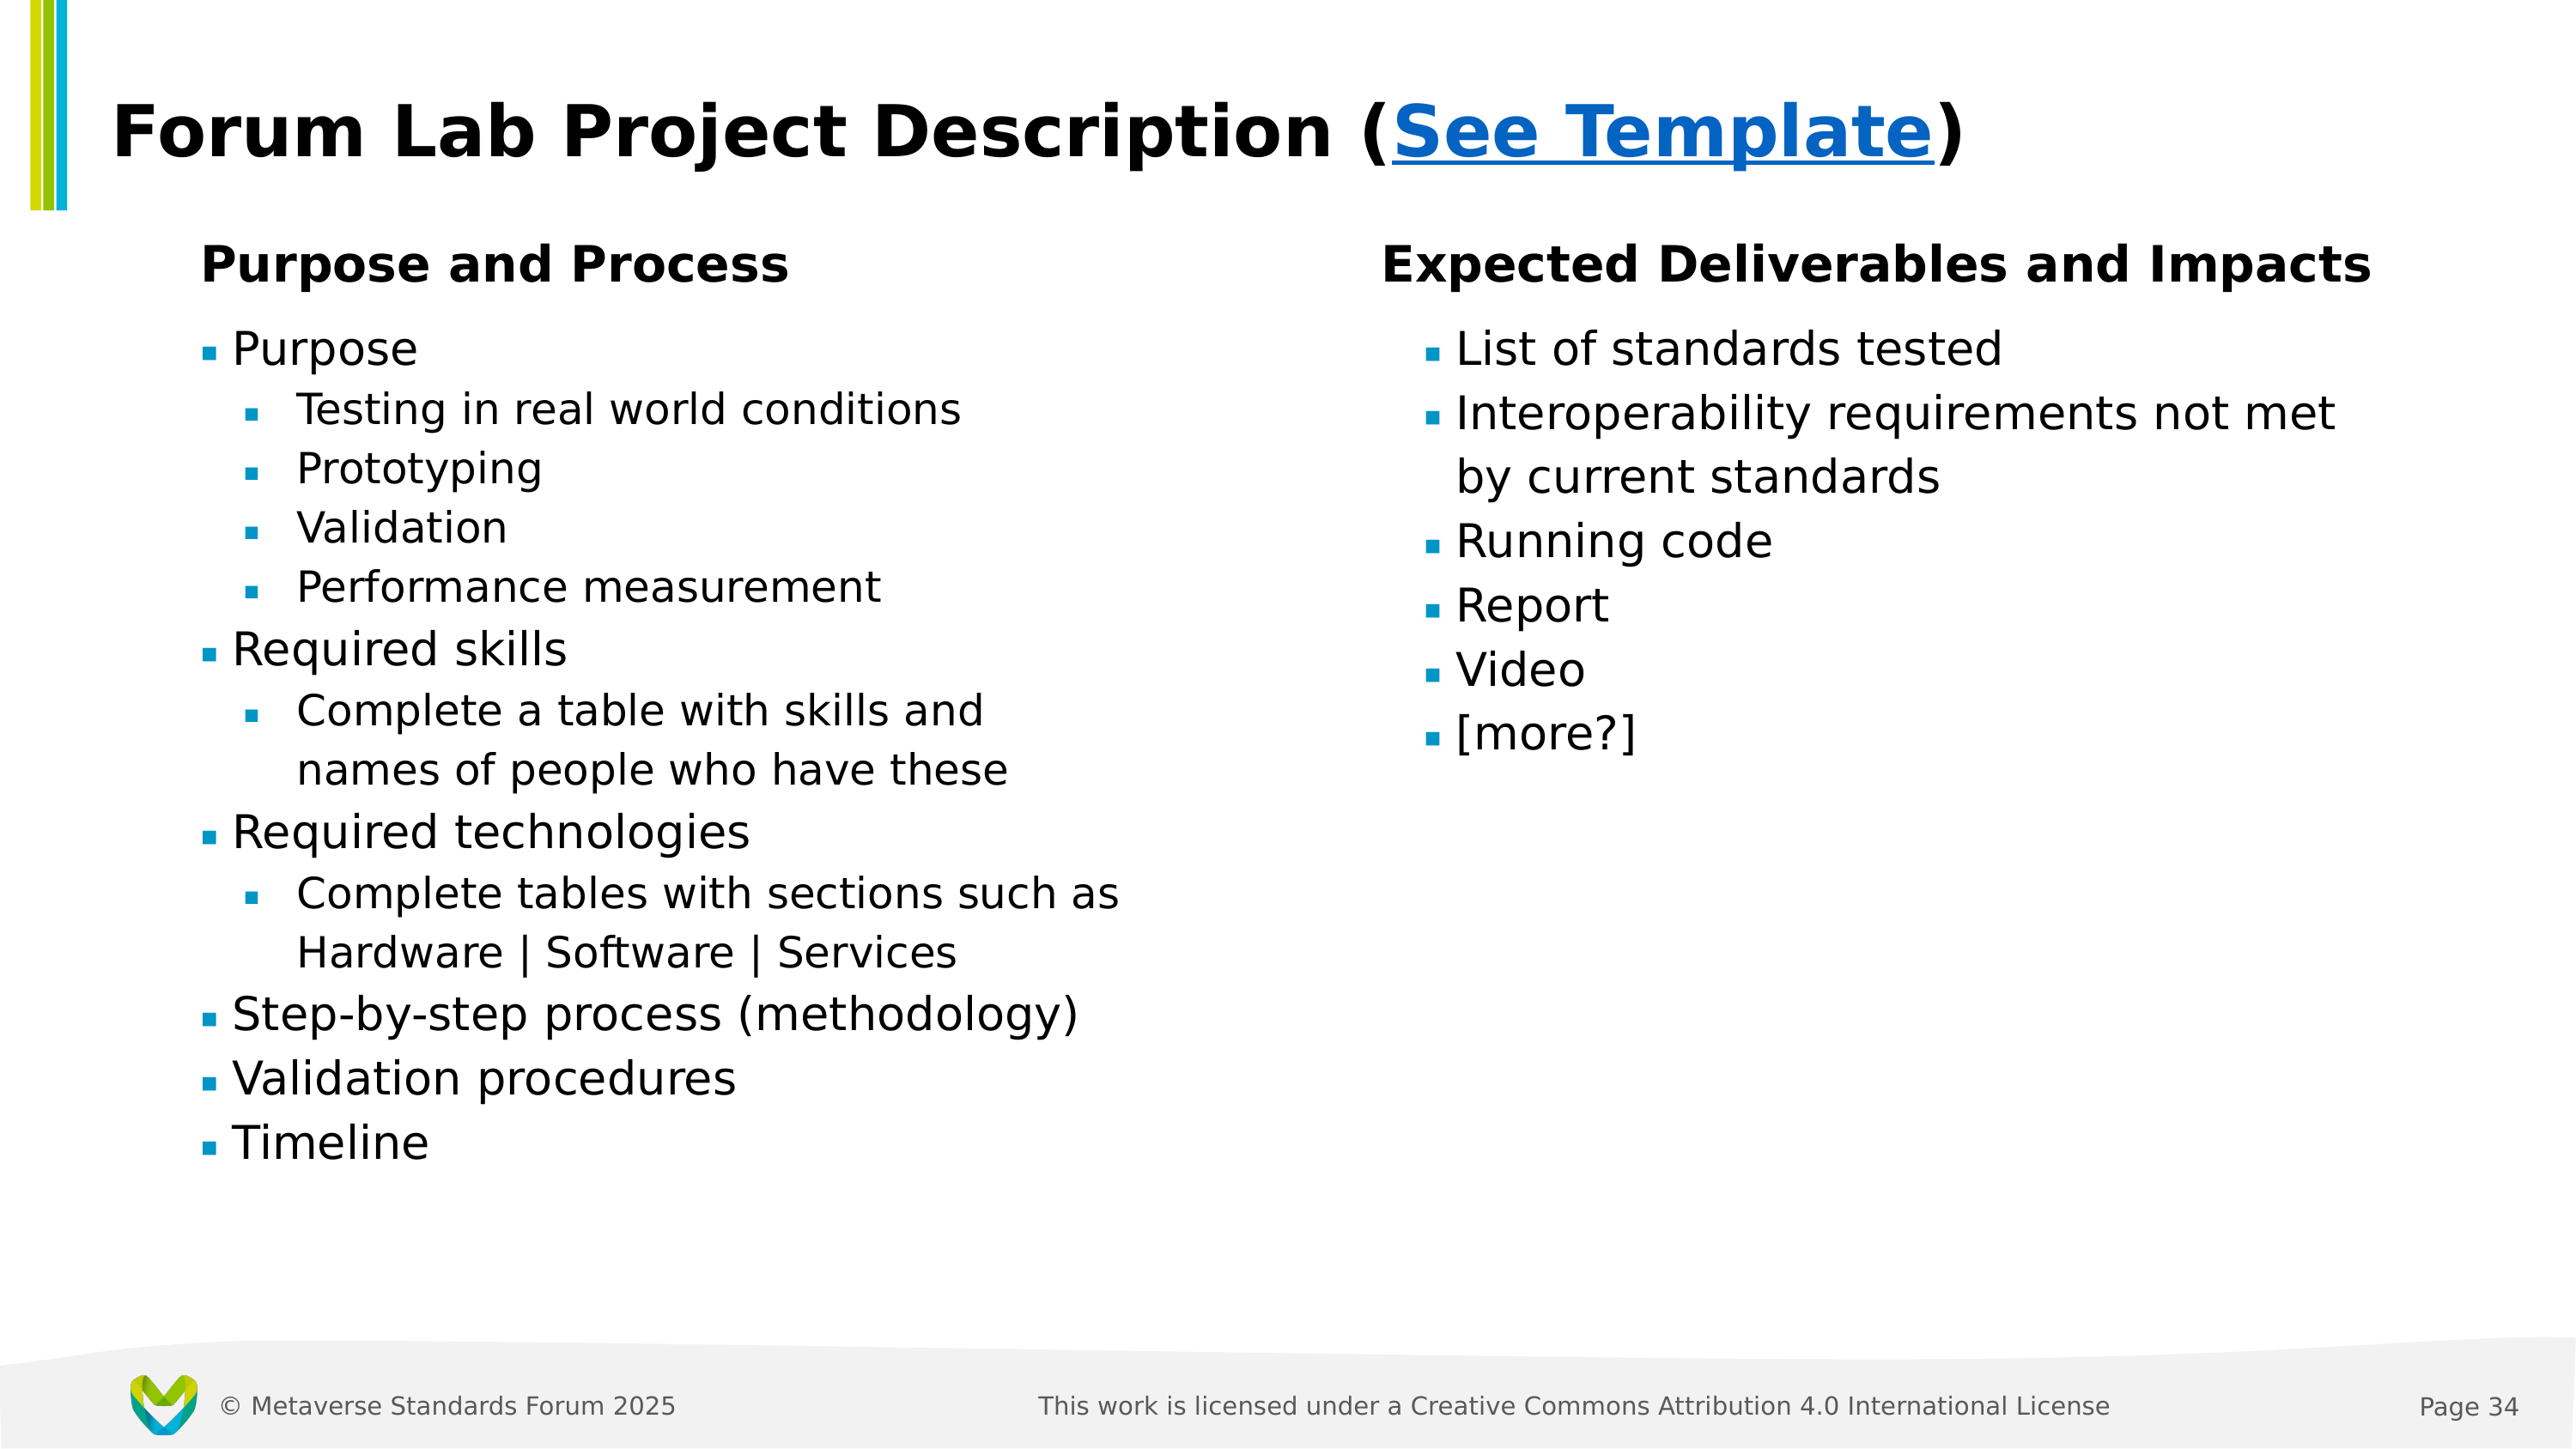

# Forum Lab Project Description (See Template)
Purpose and Process
Expected Deliverables and Impacts
Purpose
Testing in real world conditions
Prototyping
Validation
Performance measurement
Required skills
Complete a table with skills and names of people who have these
Required technologies
Complete tables with sections such as
Hardware | Software | Services
Step-by-step process (methodology)
Validation procedures
Timeline
List of standards tested
Interoperability requirements not met by current standards
Running code
Report
Video
[more?]